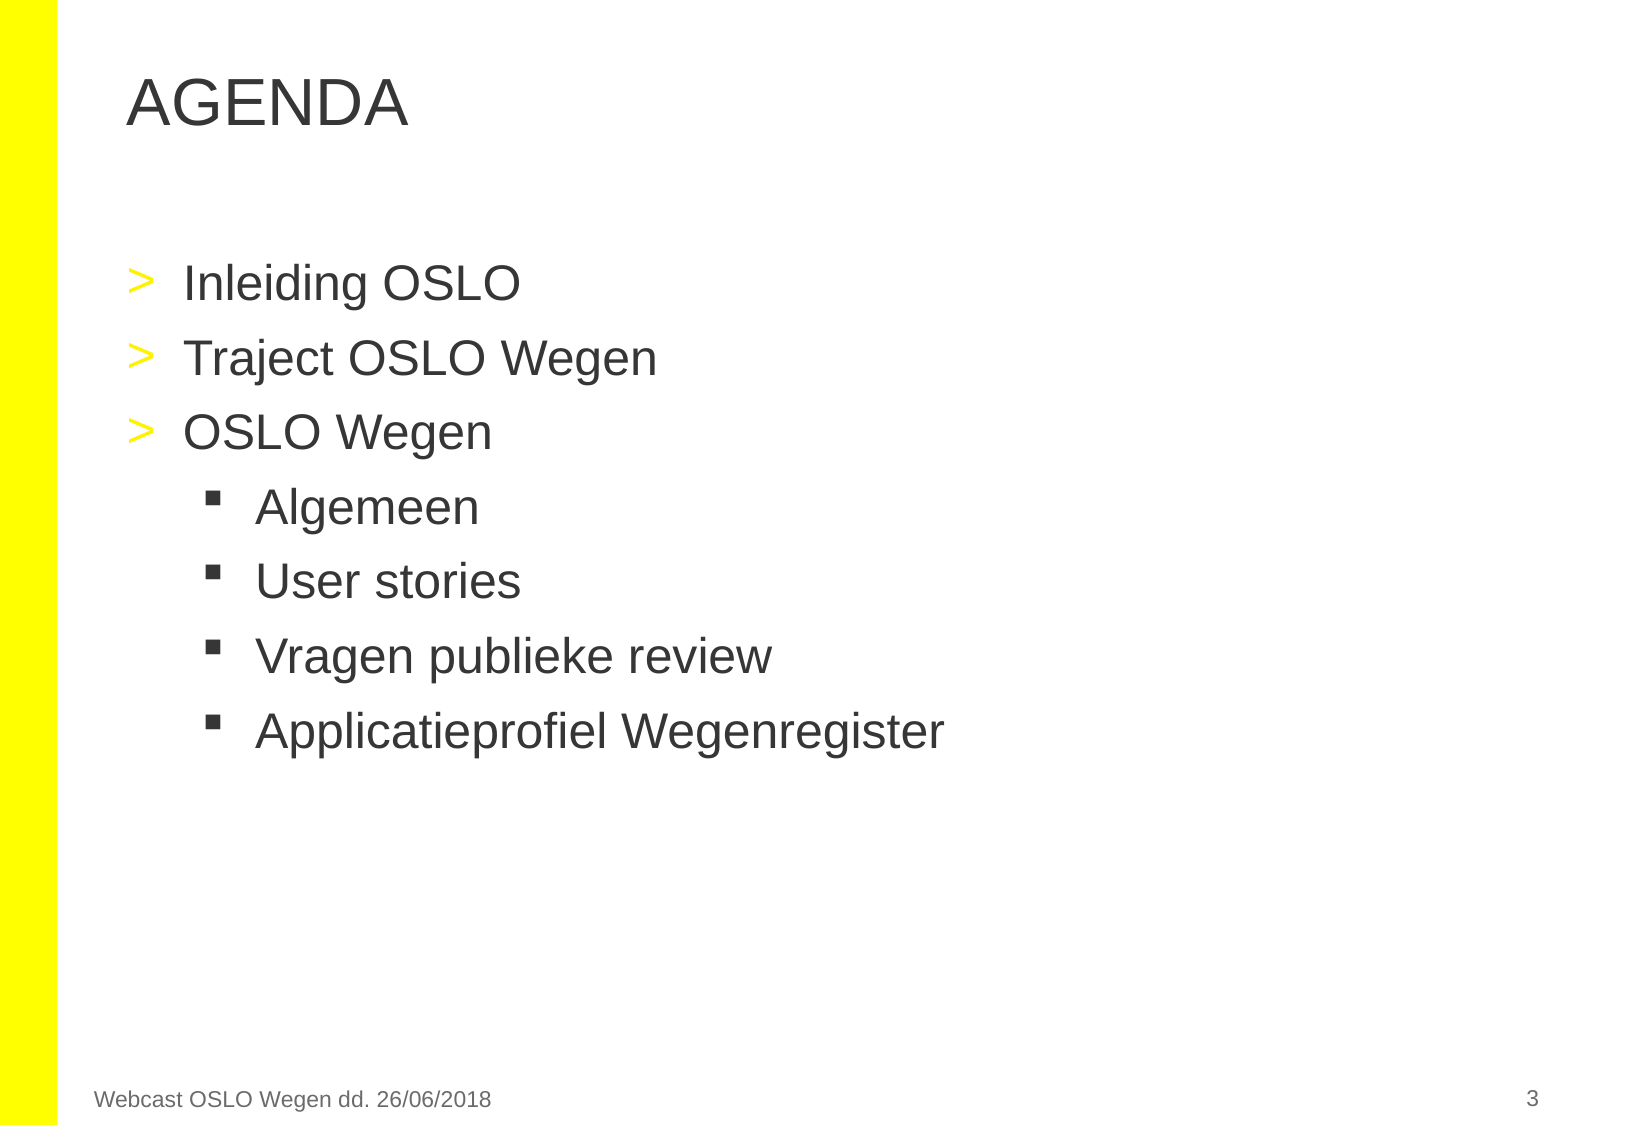

# AGENDA
Inleiding OSLO
Traject OSLO Wegen
OSLO Wegen
Algemeen
User stories
Vragen publieke review
Applicatieprofiel Wegenregister
3
Webcast OSLO Wegen dd. 26/06/2018